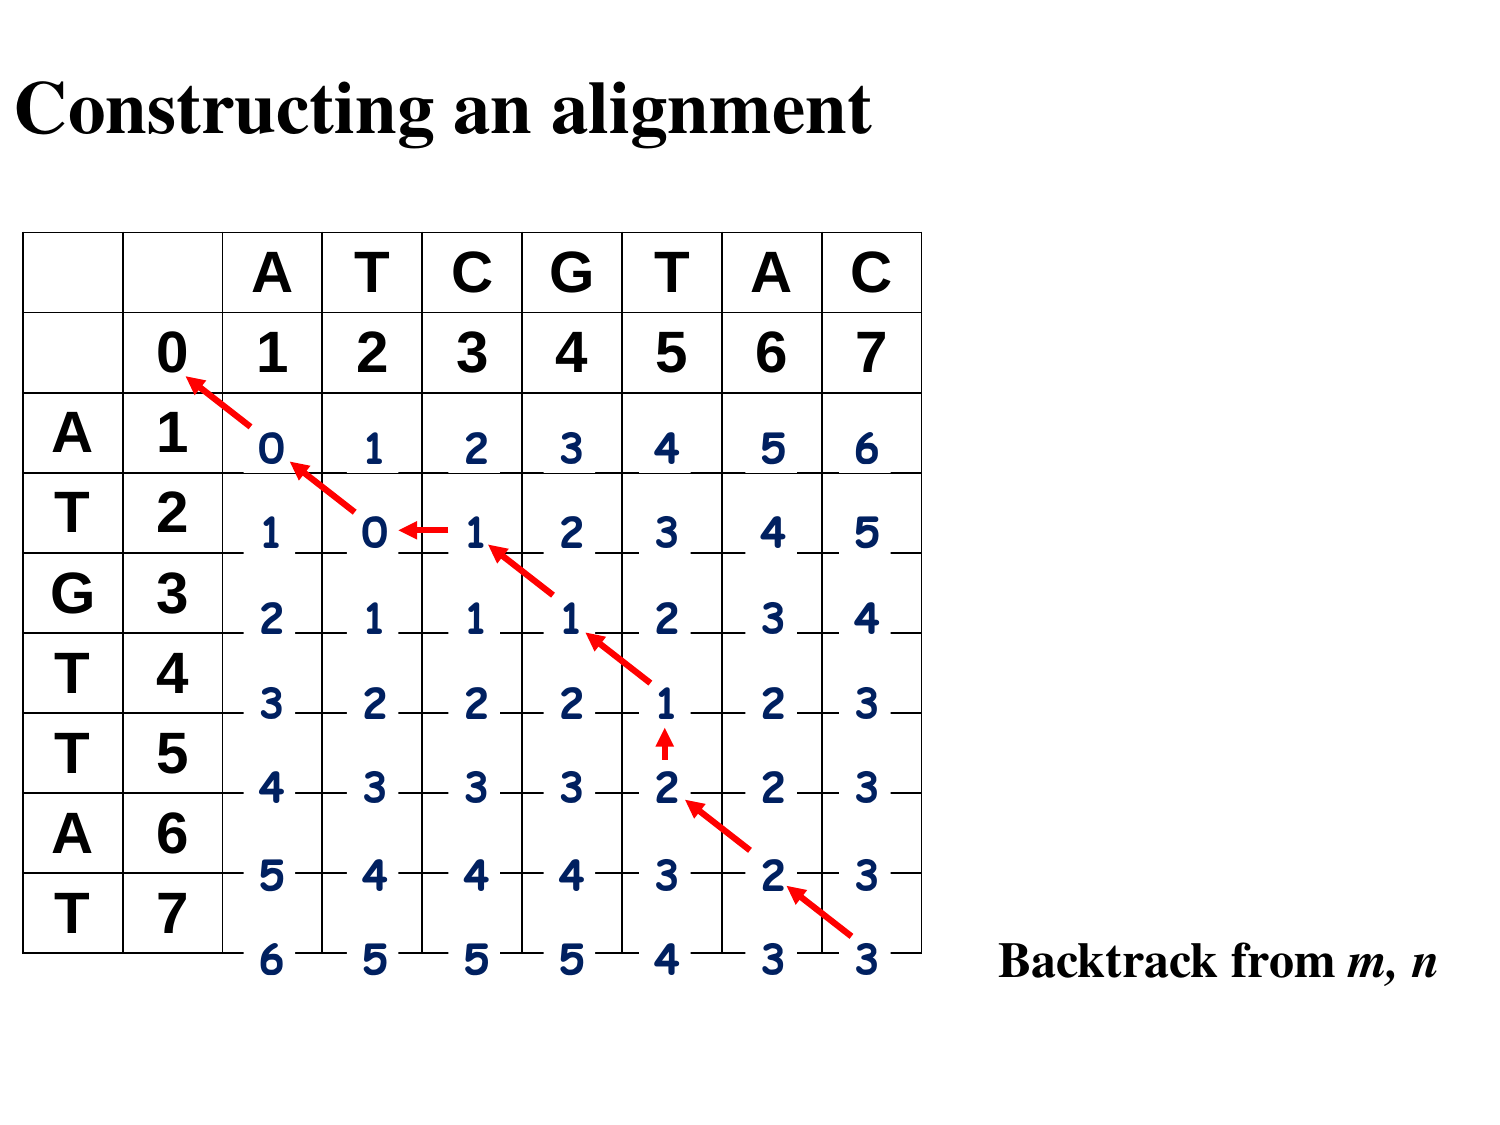

Constructing an alignment
|  |  | A | T | C | G | T | A | C |
| --- | --- | --- | --- | --- | --- | --- | --- | --- |
|  | 0 | 1 | 2 | 3 | 4 | 5 | 6 | 7 |
| A | 1 |  |  |  |  |  |  |  |
| T | 2 |  |  |  |  |  |  |  |
| G | 3 |  |  |  |  |  |  |  |
| T | 4 |  |  |  |  |  |  |  |
| T | 5 |  |  |  |  |  |  |  |
| A | 6 |  |  |  |  |  |  |  |
| T | 7 |  |  |  |  |  |  |  |
0
1
2
3
4
5
6
1
0
1
2
3
4
5
2
1
1
1
2
3
4
3
2
2
2
1
2
3
4
3
3
3
2
2
3
5
4
4
4
3
2
3
Backtrack from m, n
6
5
5
5
4
3
3